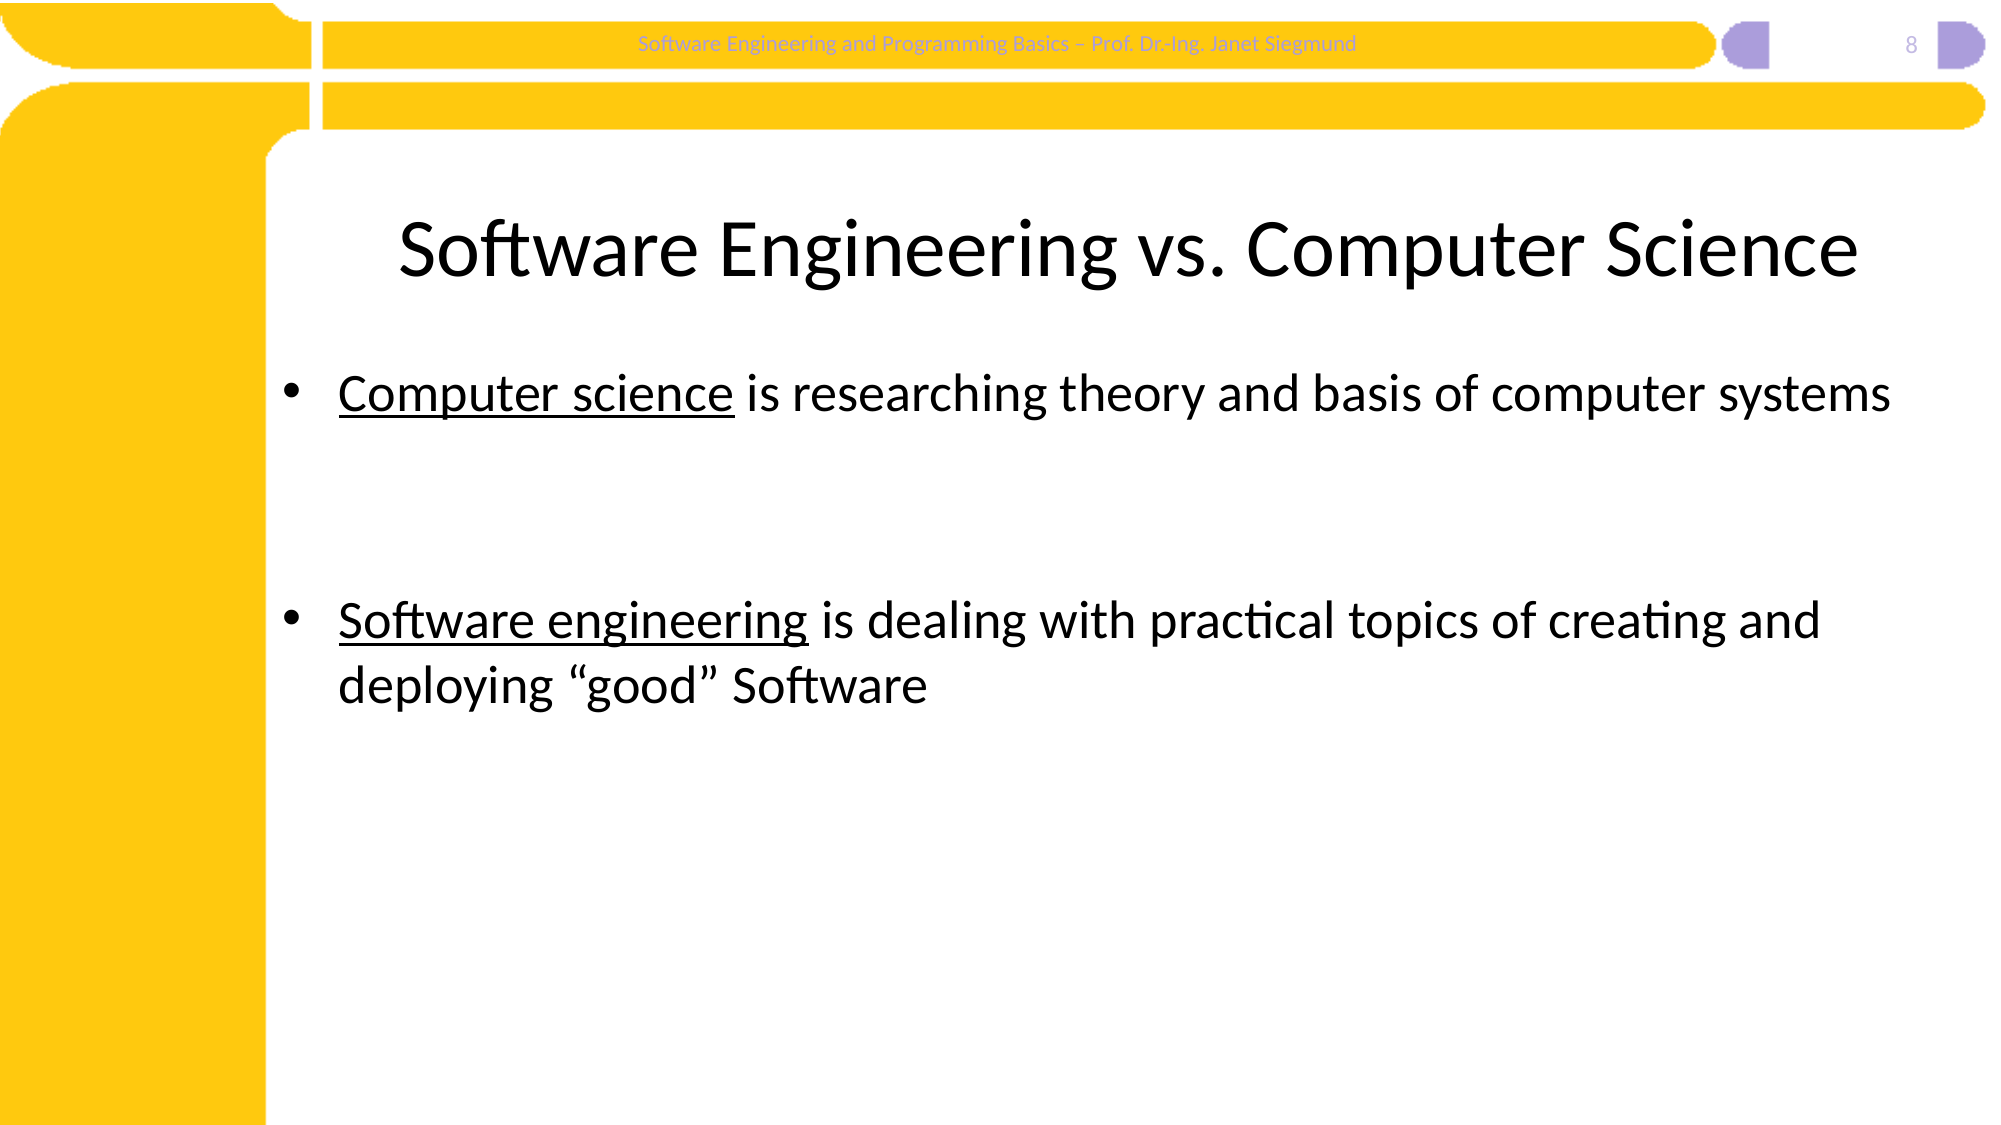

8
# Software Engineering vs. Computer Science
Computer science is researching theory and basis of computer systems

Software engineering is dealing with practical topics of creating and deploying “good” Software